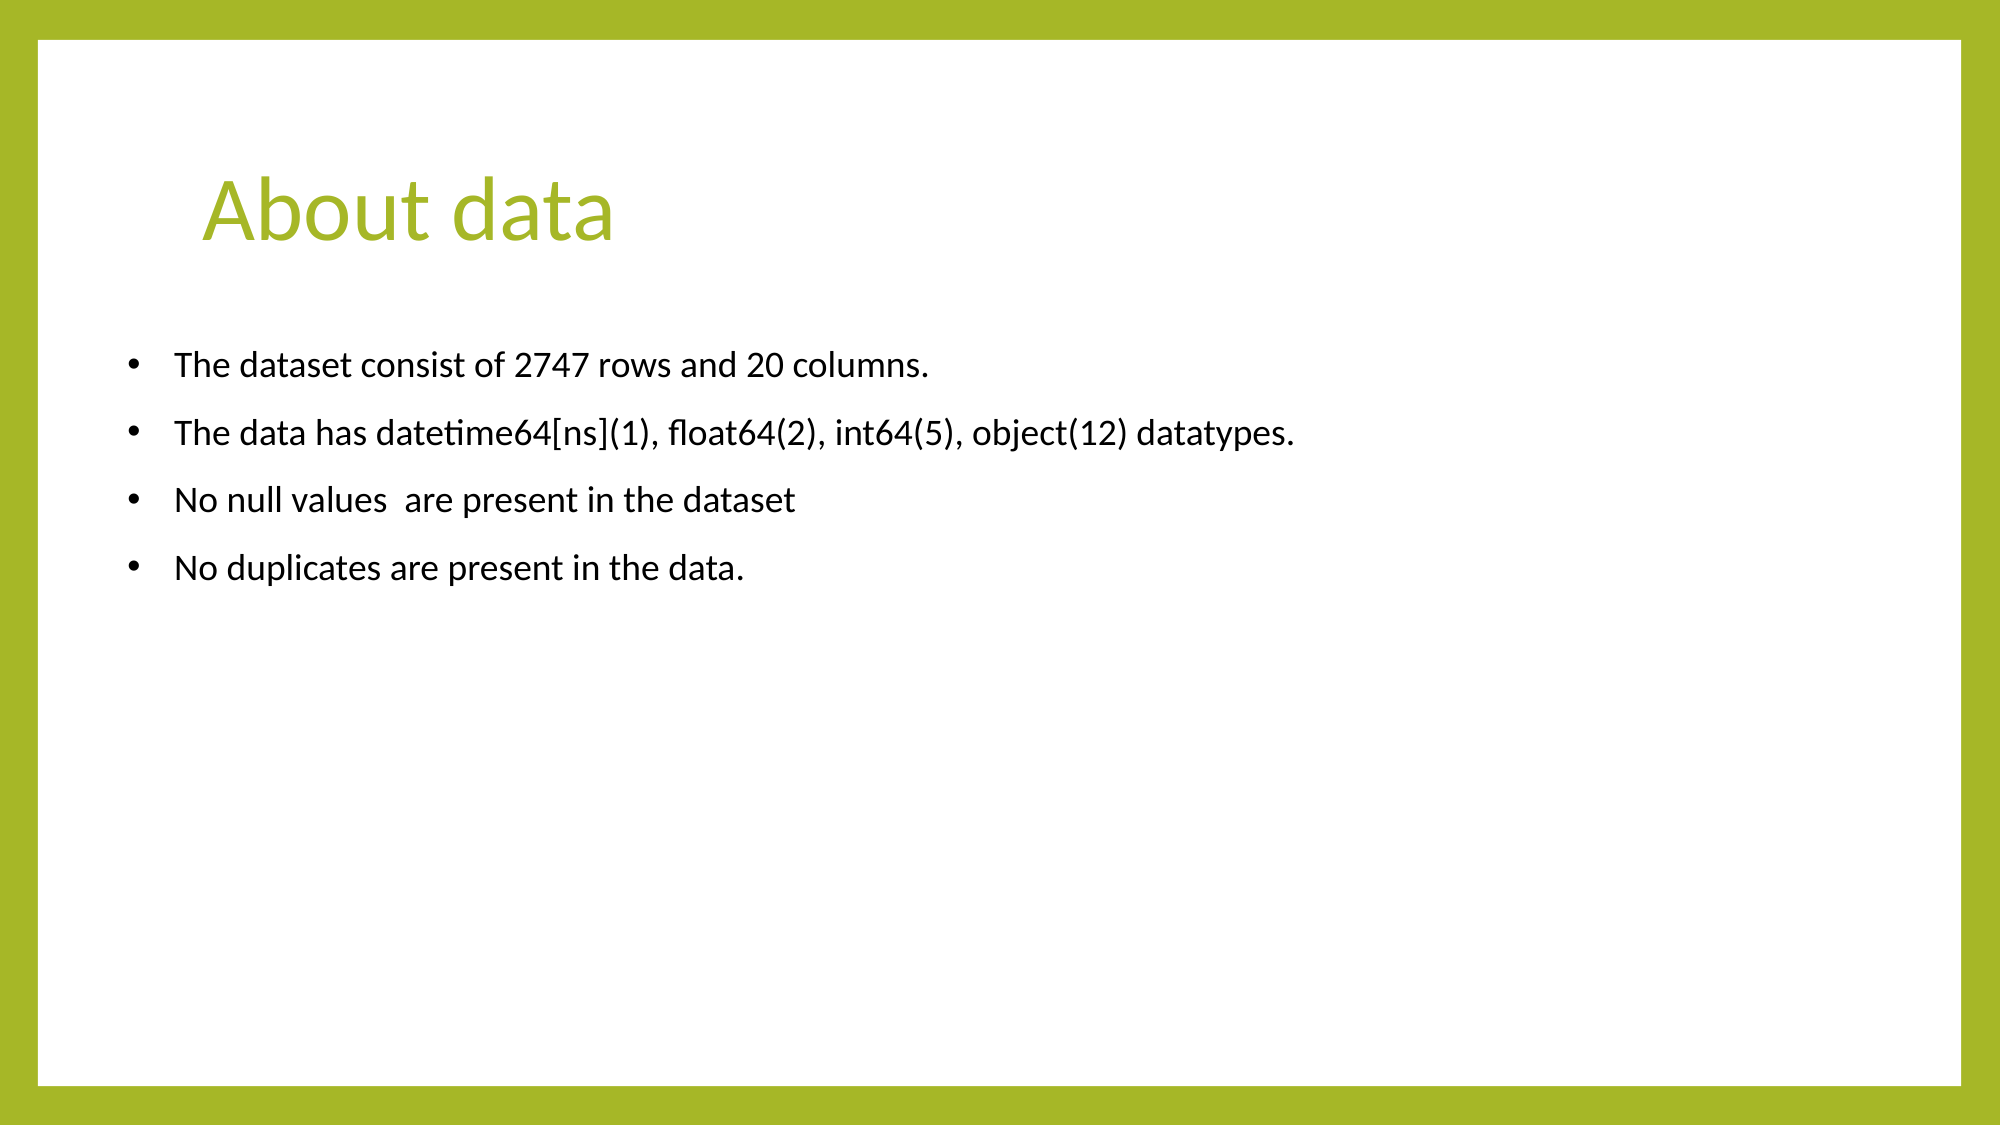

# About data
The dataset consist of 2747 rows and 20 columns.
The data has datetime64[ns](1), float64(2), int64(5), object(12) datatypes.
No null values  are present in the dataset
No duplicates are present in the data.